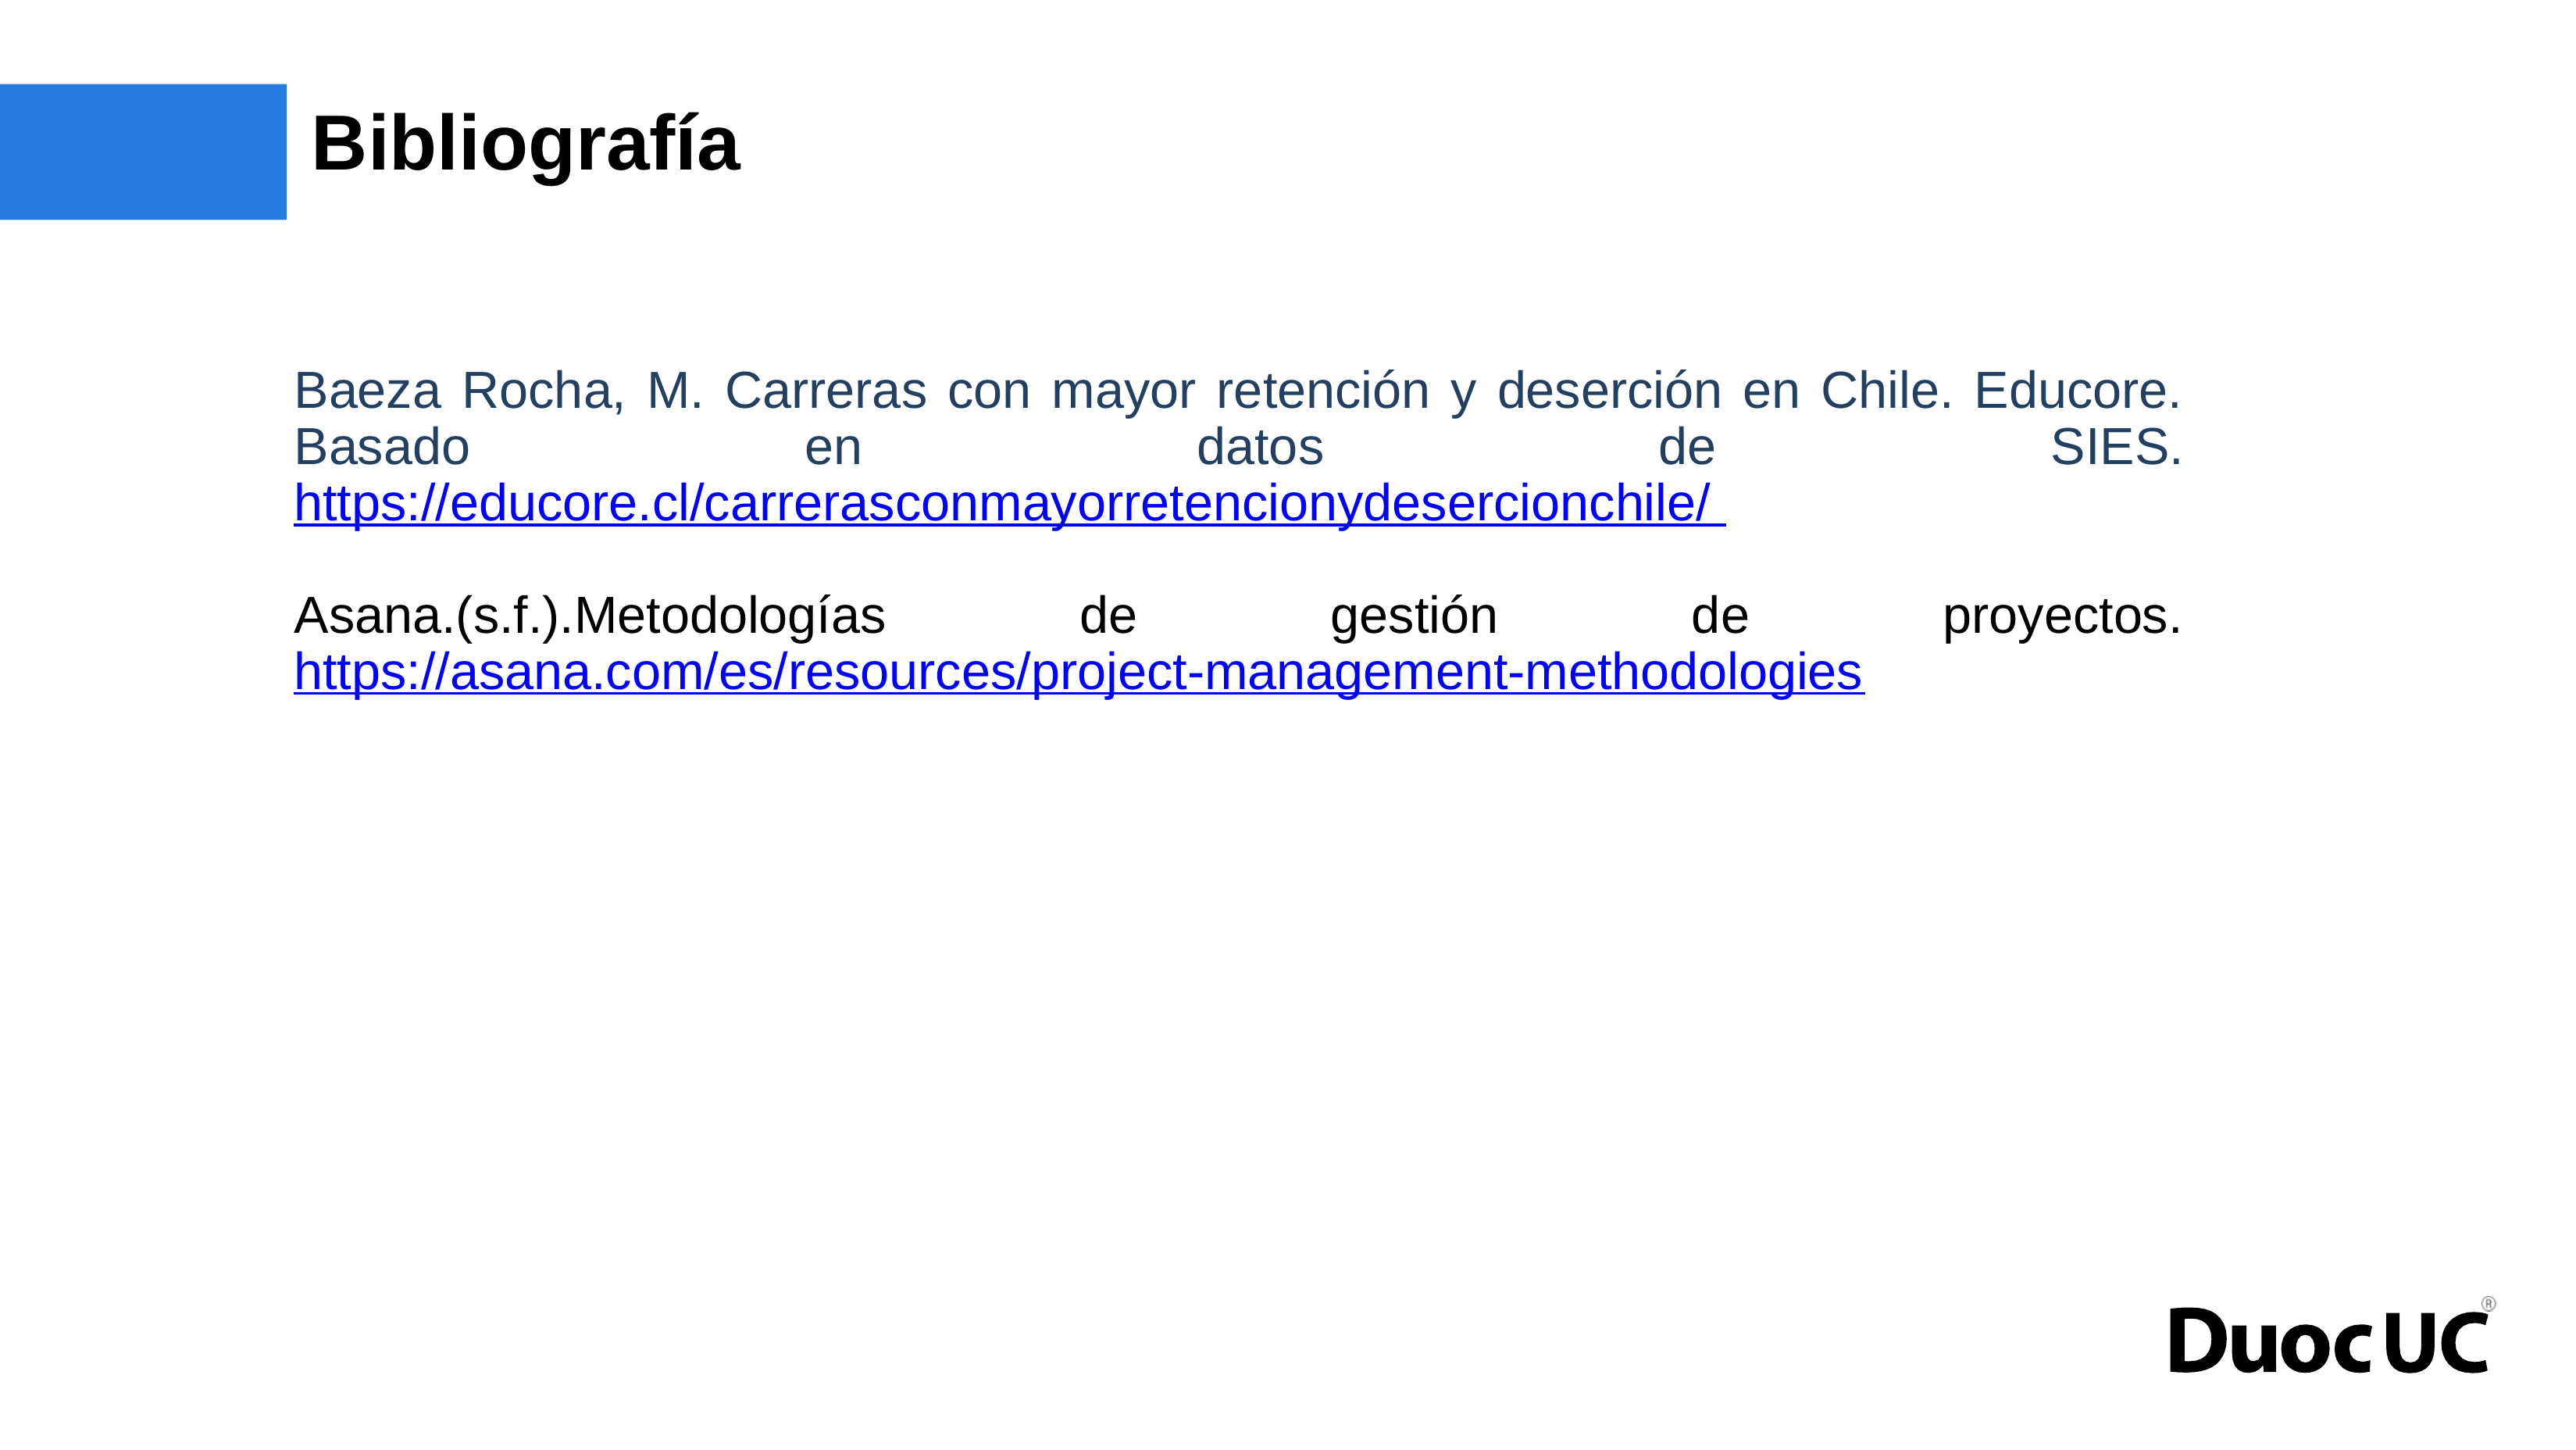

# Bibliografía

Baeza Rocha, M. Carreras con mayor retención y deserción en Chile. Educore. Basado en datos de SIES. https://educore.cl/carrerasconmayorretencionydesercionchile/

Asana.(s.f.).Metodologías de gestión de proyectos. https://asana.com/es/resources/project-management-methodologies